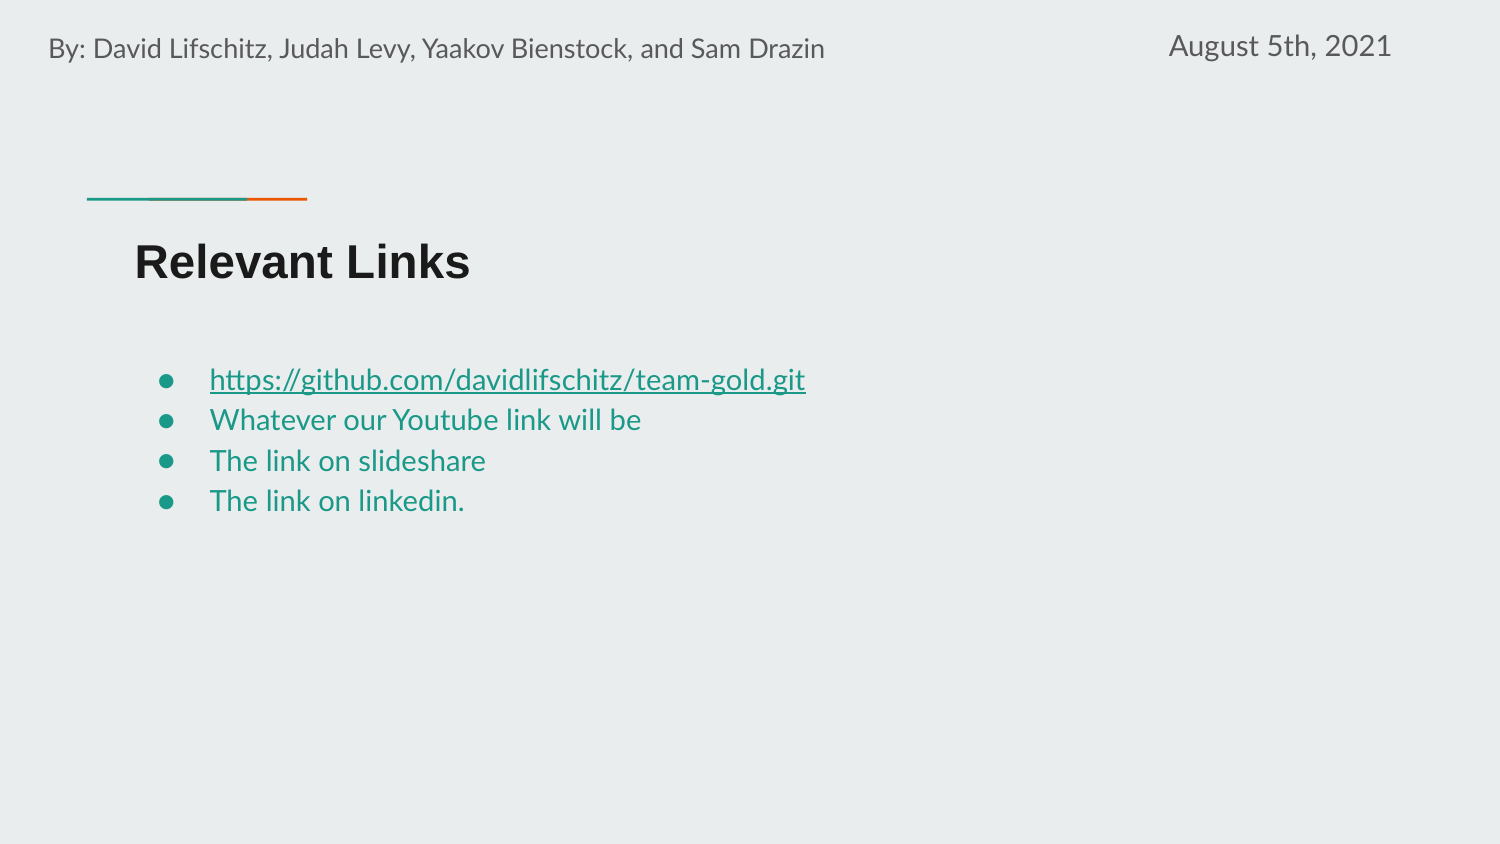

By: David Lifschitz, Judah Levy, Yaakov Bienstock, and Sam Drazin
August 5th, 2021
# Relevant Links
https://github.com/davidlifschitz/team-gold.git
Whatever our Youtube link will be
The link on slideshare
The link on linkedin.